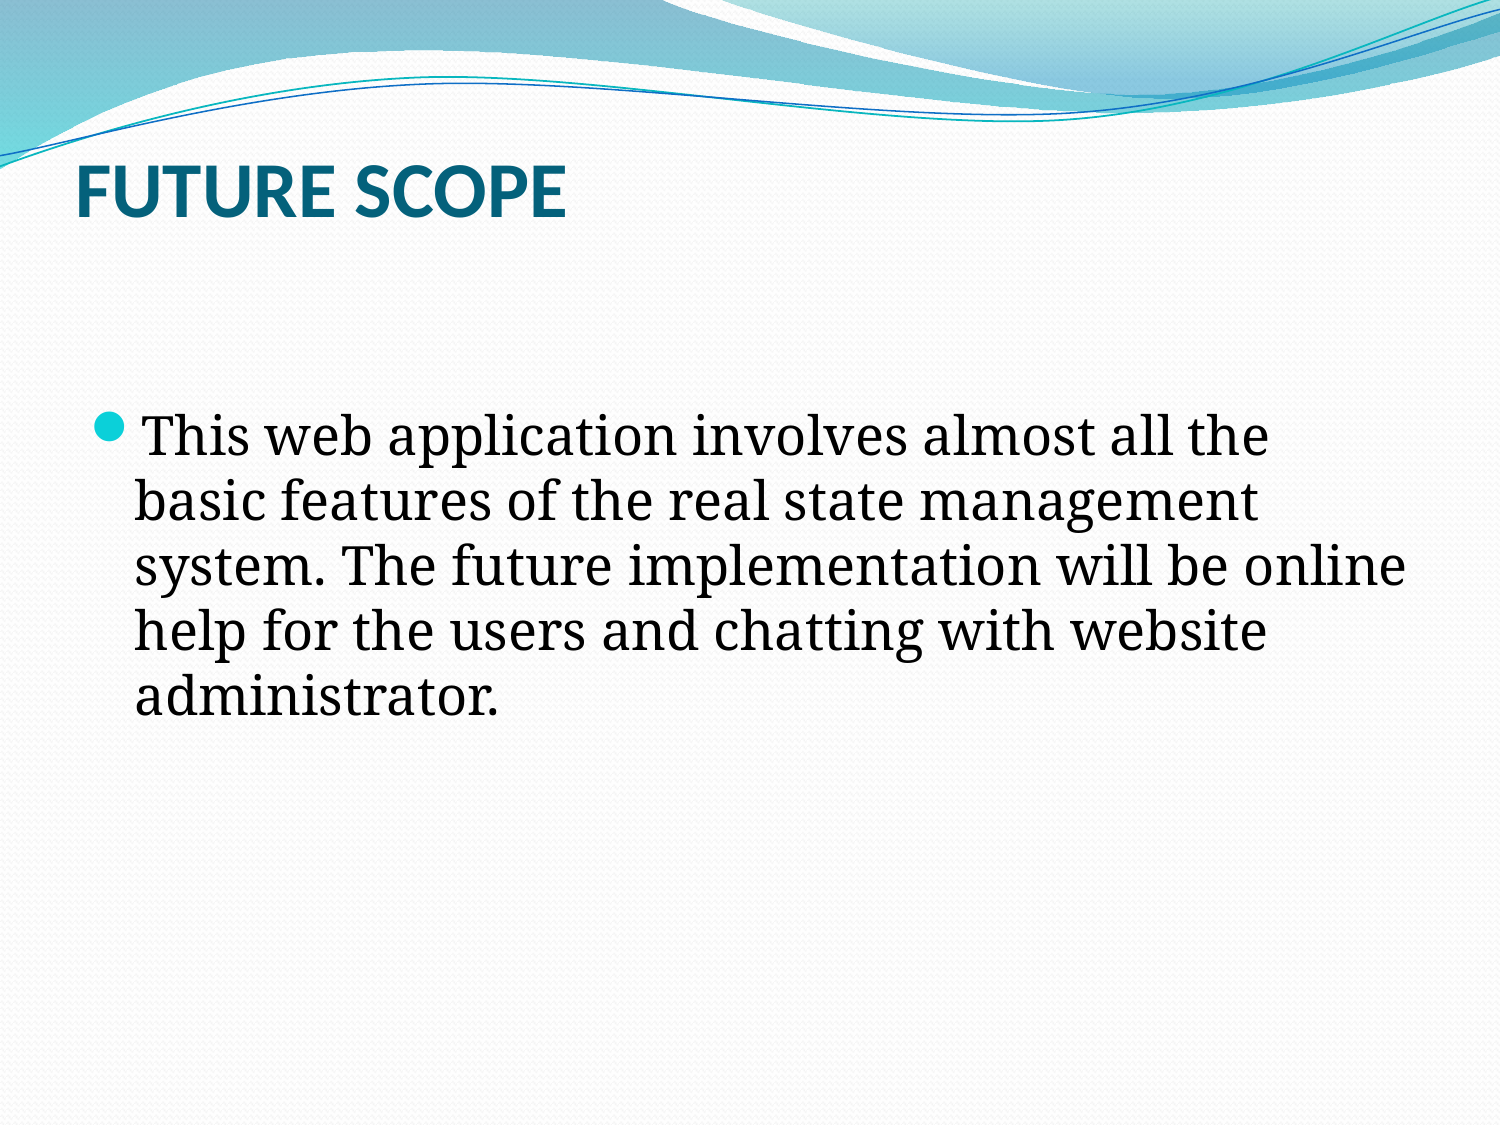

# FUTURE SCOPE

This web application involves almost all the basic features of the real state management system. The future implementation will be online help for the users and chatting with website administrator.